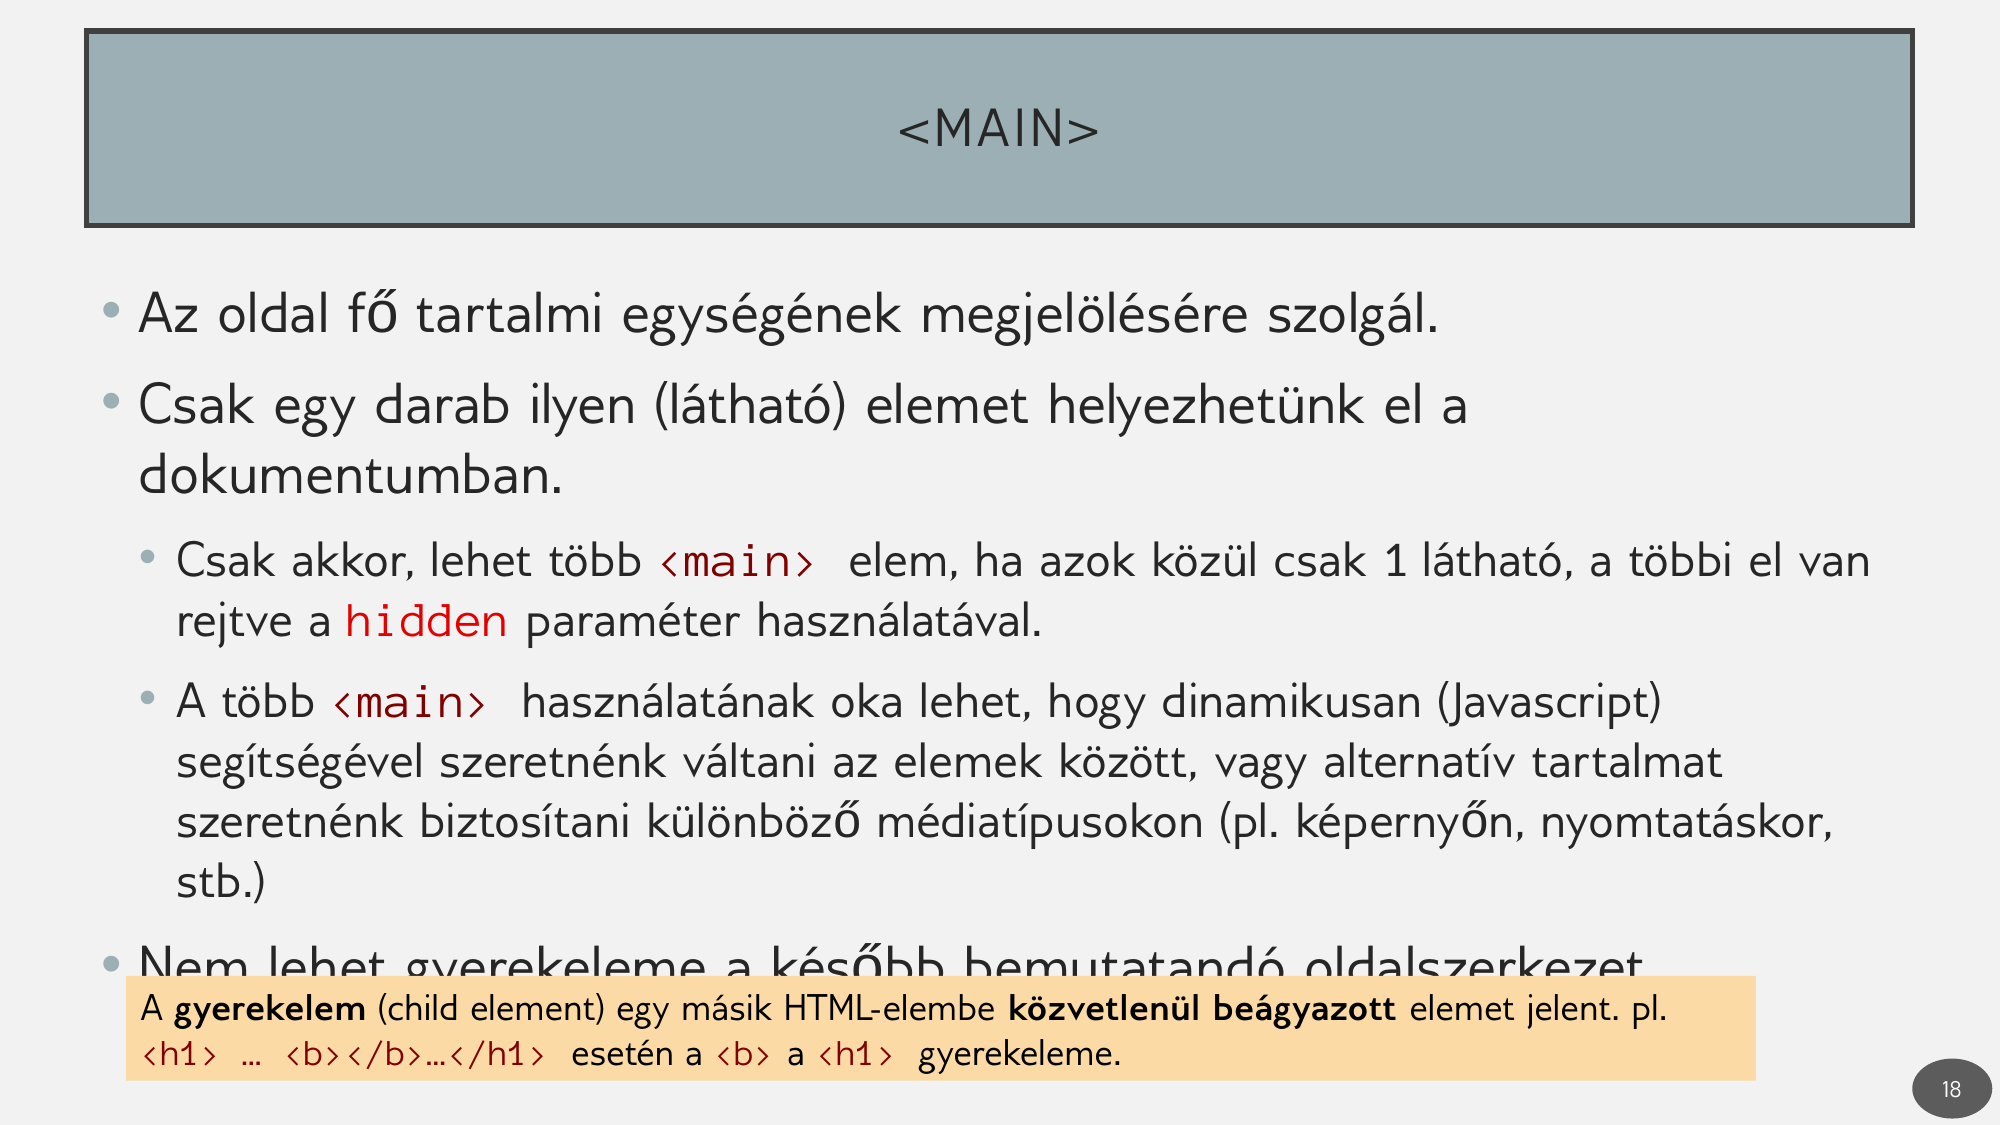

# <MAIN>
Az oldal fő tartalmi egységének megjelölésére szolgál.
Csak egy darab ilyen (látható) elemet helyezhetünk el a dokumentumban.
Csak akkor, lehet több <main> elem, ha azok közül csak 1 látható, a többi el van rejtve a hidden paraméter használatával.
A több <main> használatának oka lehet, hogy dinamikusan (Javascript) segítségével szeretnénk váltani az elemek között, vagy alternatív tartalmat szeretnénk biztosítani különböző médiatípusokon (pl. képernyőn, nyomtatáskor, stb.)
Nem lehet gyerekeleme a később bemutatandó oldalszerkezet elemeknek (<article>, <aside>, <footer>, <header>, <nav>).
A gyerekelem (child element) egy másik HTML-elembe közvetlenül beágyazott elemet jelent. pl.   <h1> … <b></b>…</h1> esetén a <b> a <h1> gyerekeleme.
18